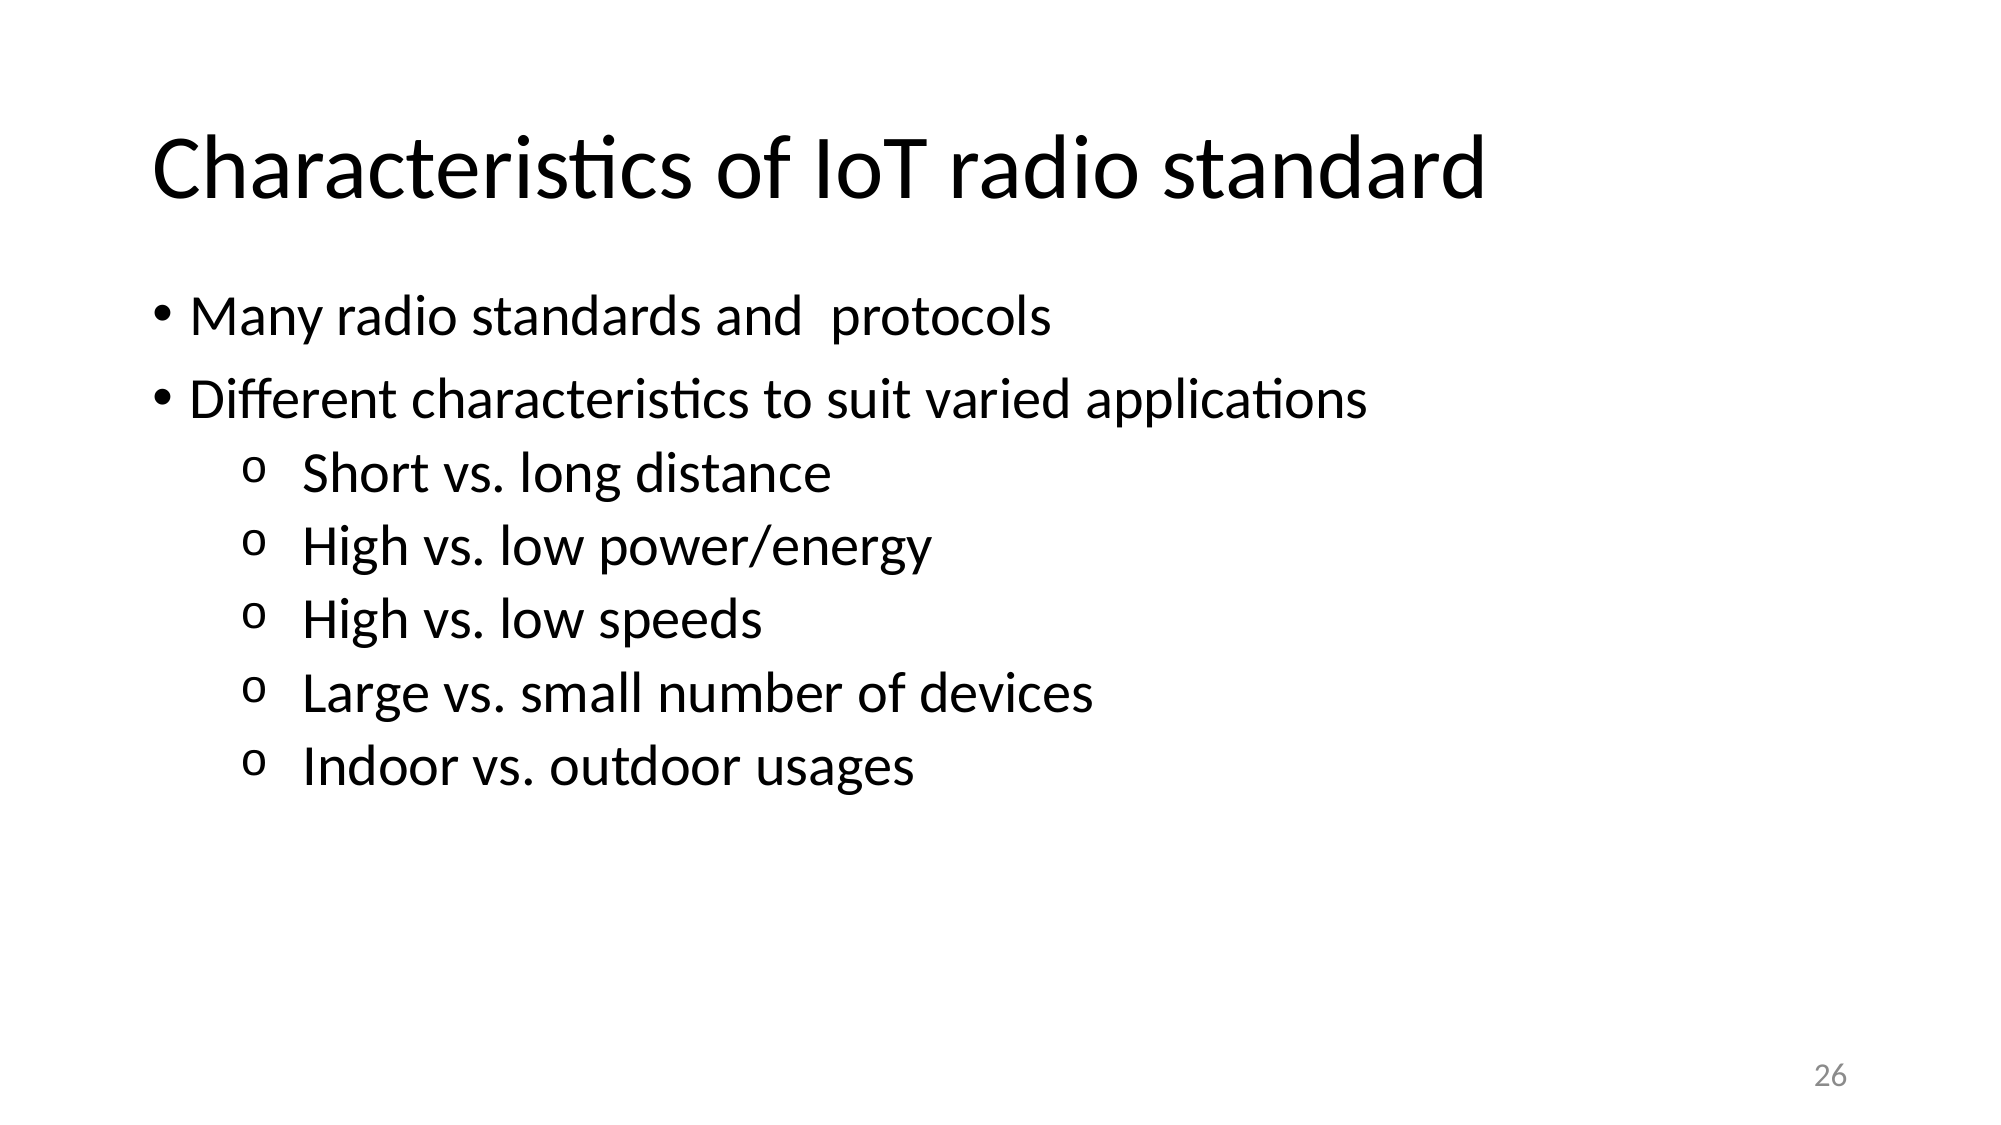

# Characteristics of IoT radio standard
Many radio standards and  protocols
Different characteristics to suit varied applications
Short vs. long distance
High vs. low power/energy
High vs. low speeds
Large vs. small number of devices
Indoor vs. outdoor usages

26